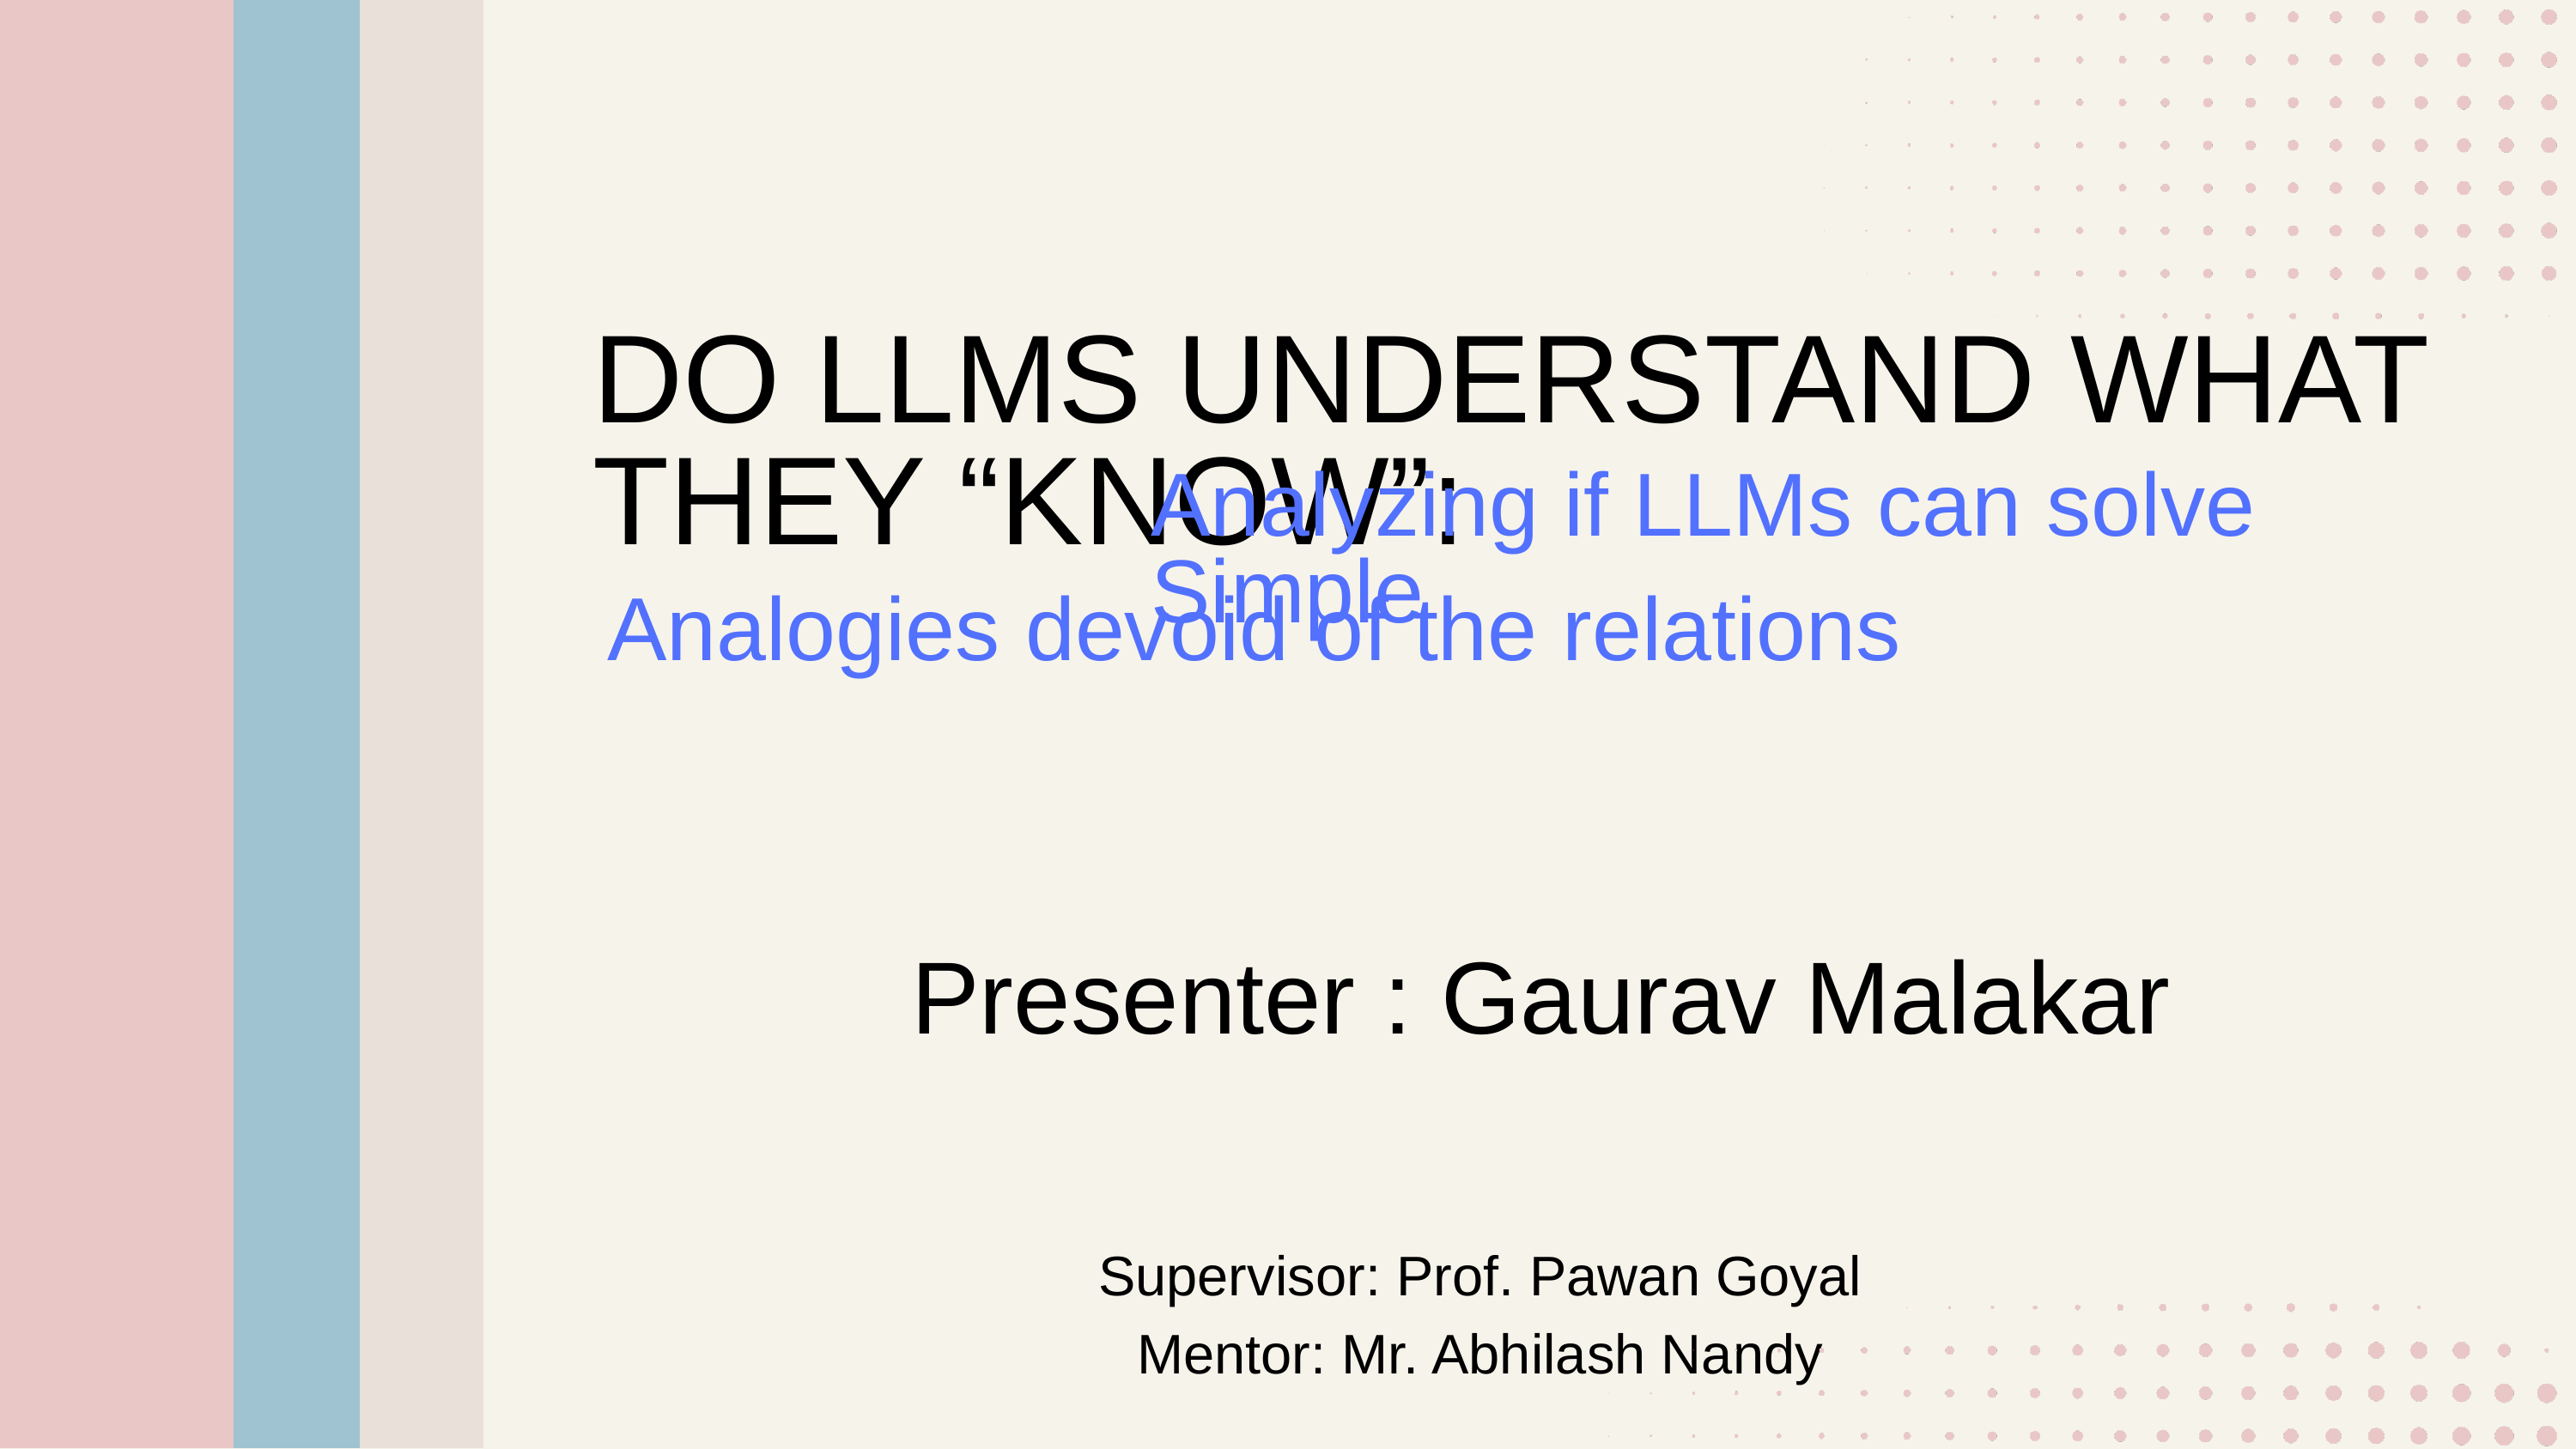

DO LLMS UNDERSTAND WHAT THEY “KNOW”:
Analyzing if LLMs can solve Simple
Analogies devoid of the relations
Presenter : Gaurav Malakar
Supervisor: Prof. Pawan Goyal
Mentor: Mr. Abhilash Nandy